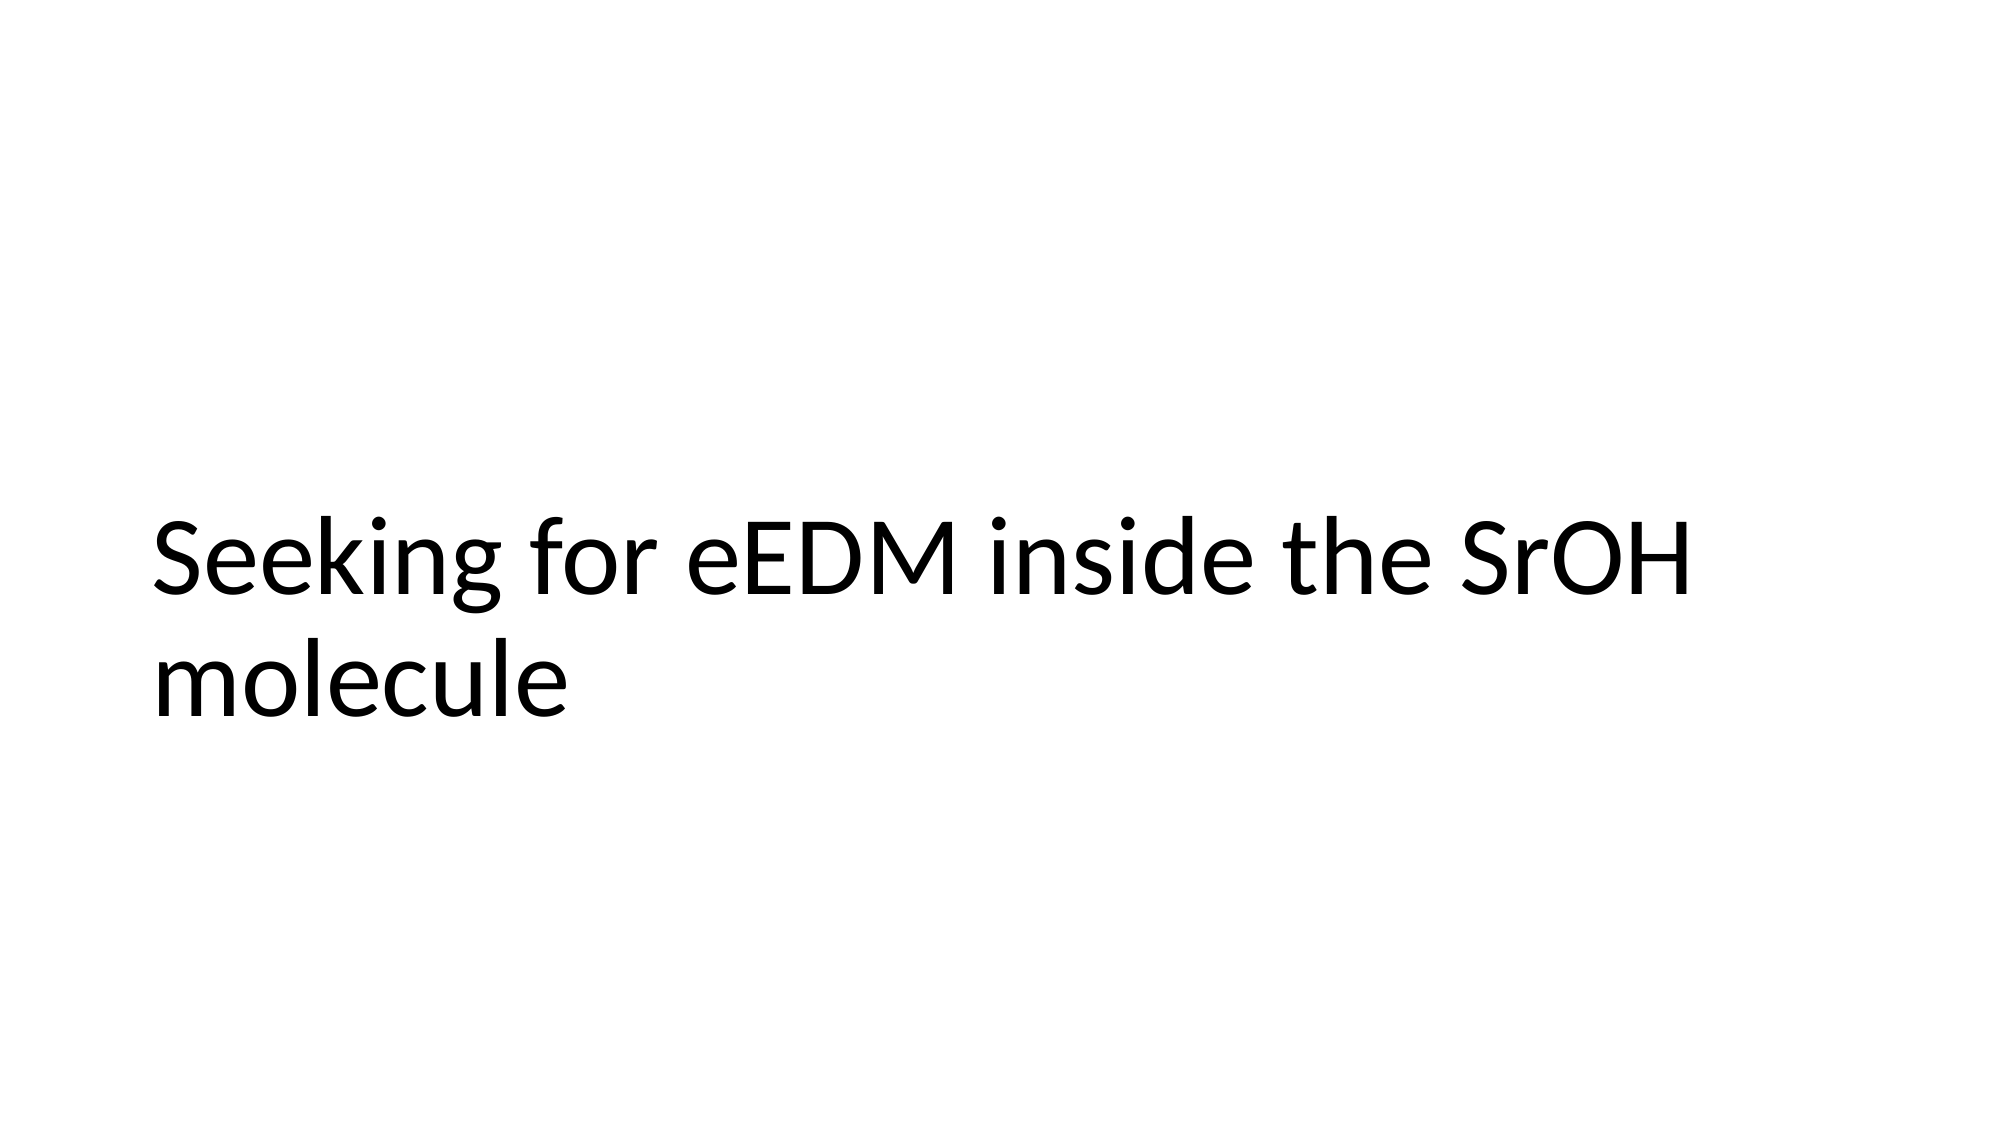

# Seeking for eEDM inside the SrOH molecule